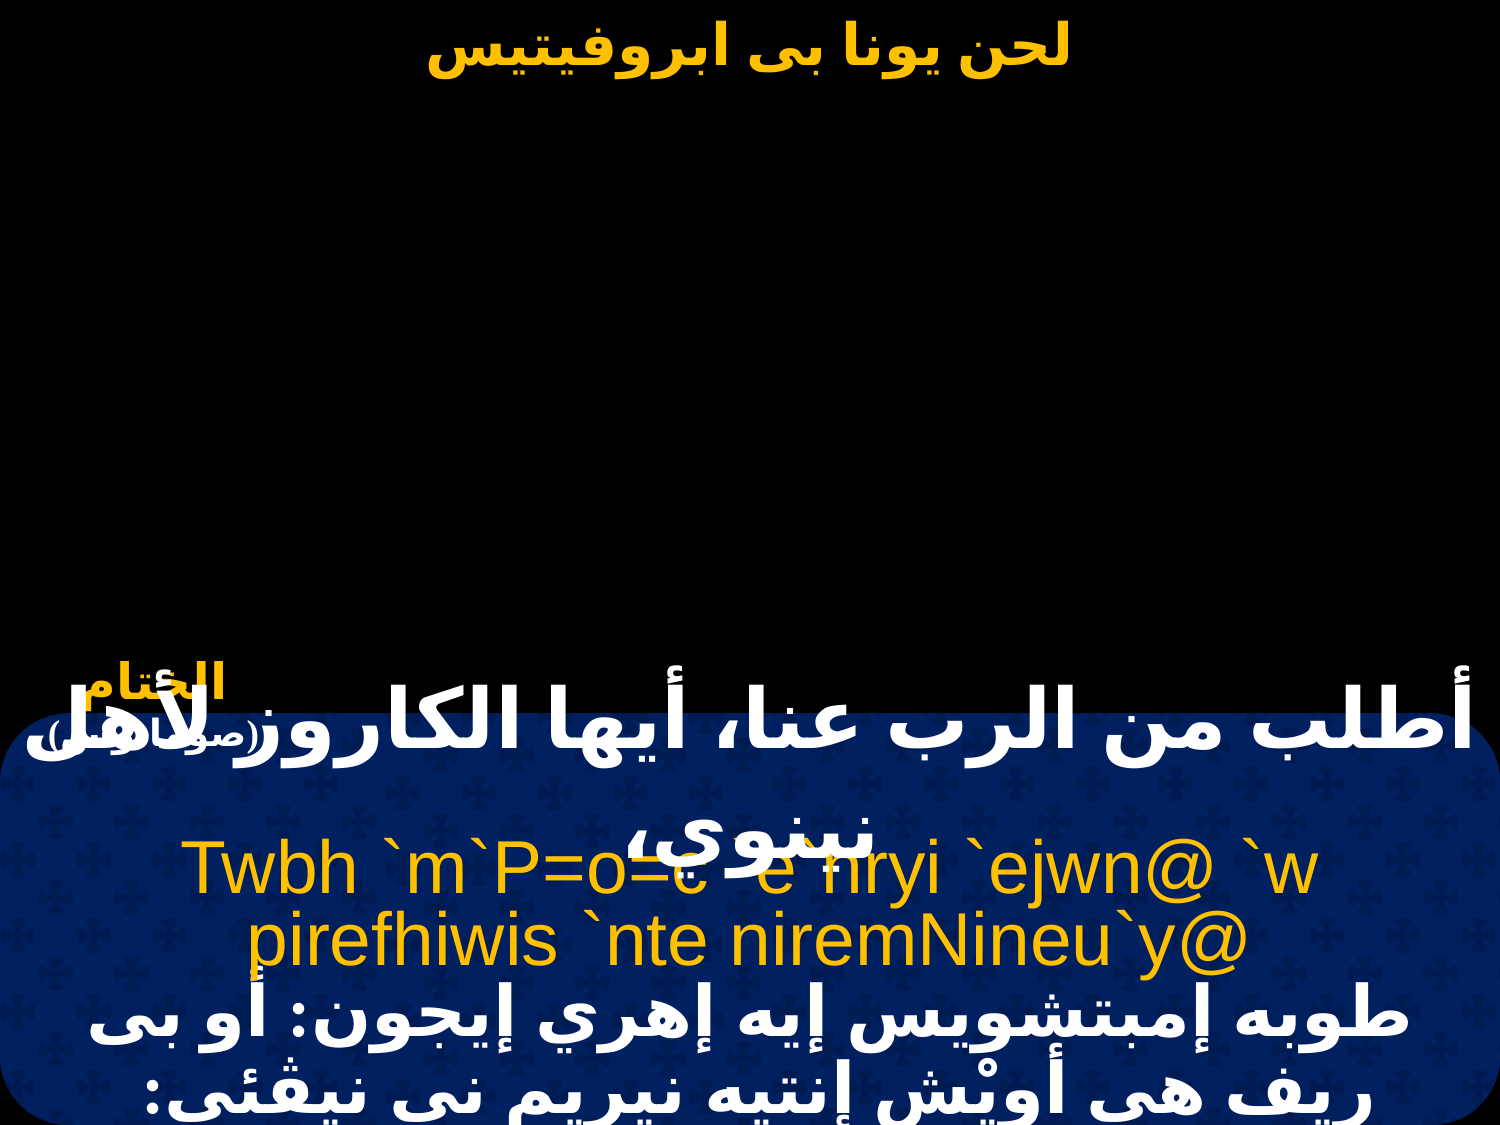

#
أطلب من الرب عنا، أيها الكاروز لأهل نينوي،
Twbh `m`P=o=c `e`hryi `ejwn@ `w pirefhiwis `nte niremNineu`y@
طوبه إمبتشويس إيه إهري إيجون: أو بى ريف هي أويْش إنتيه نيريم نى نيڤئى: